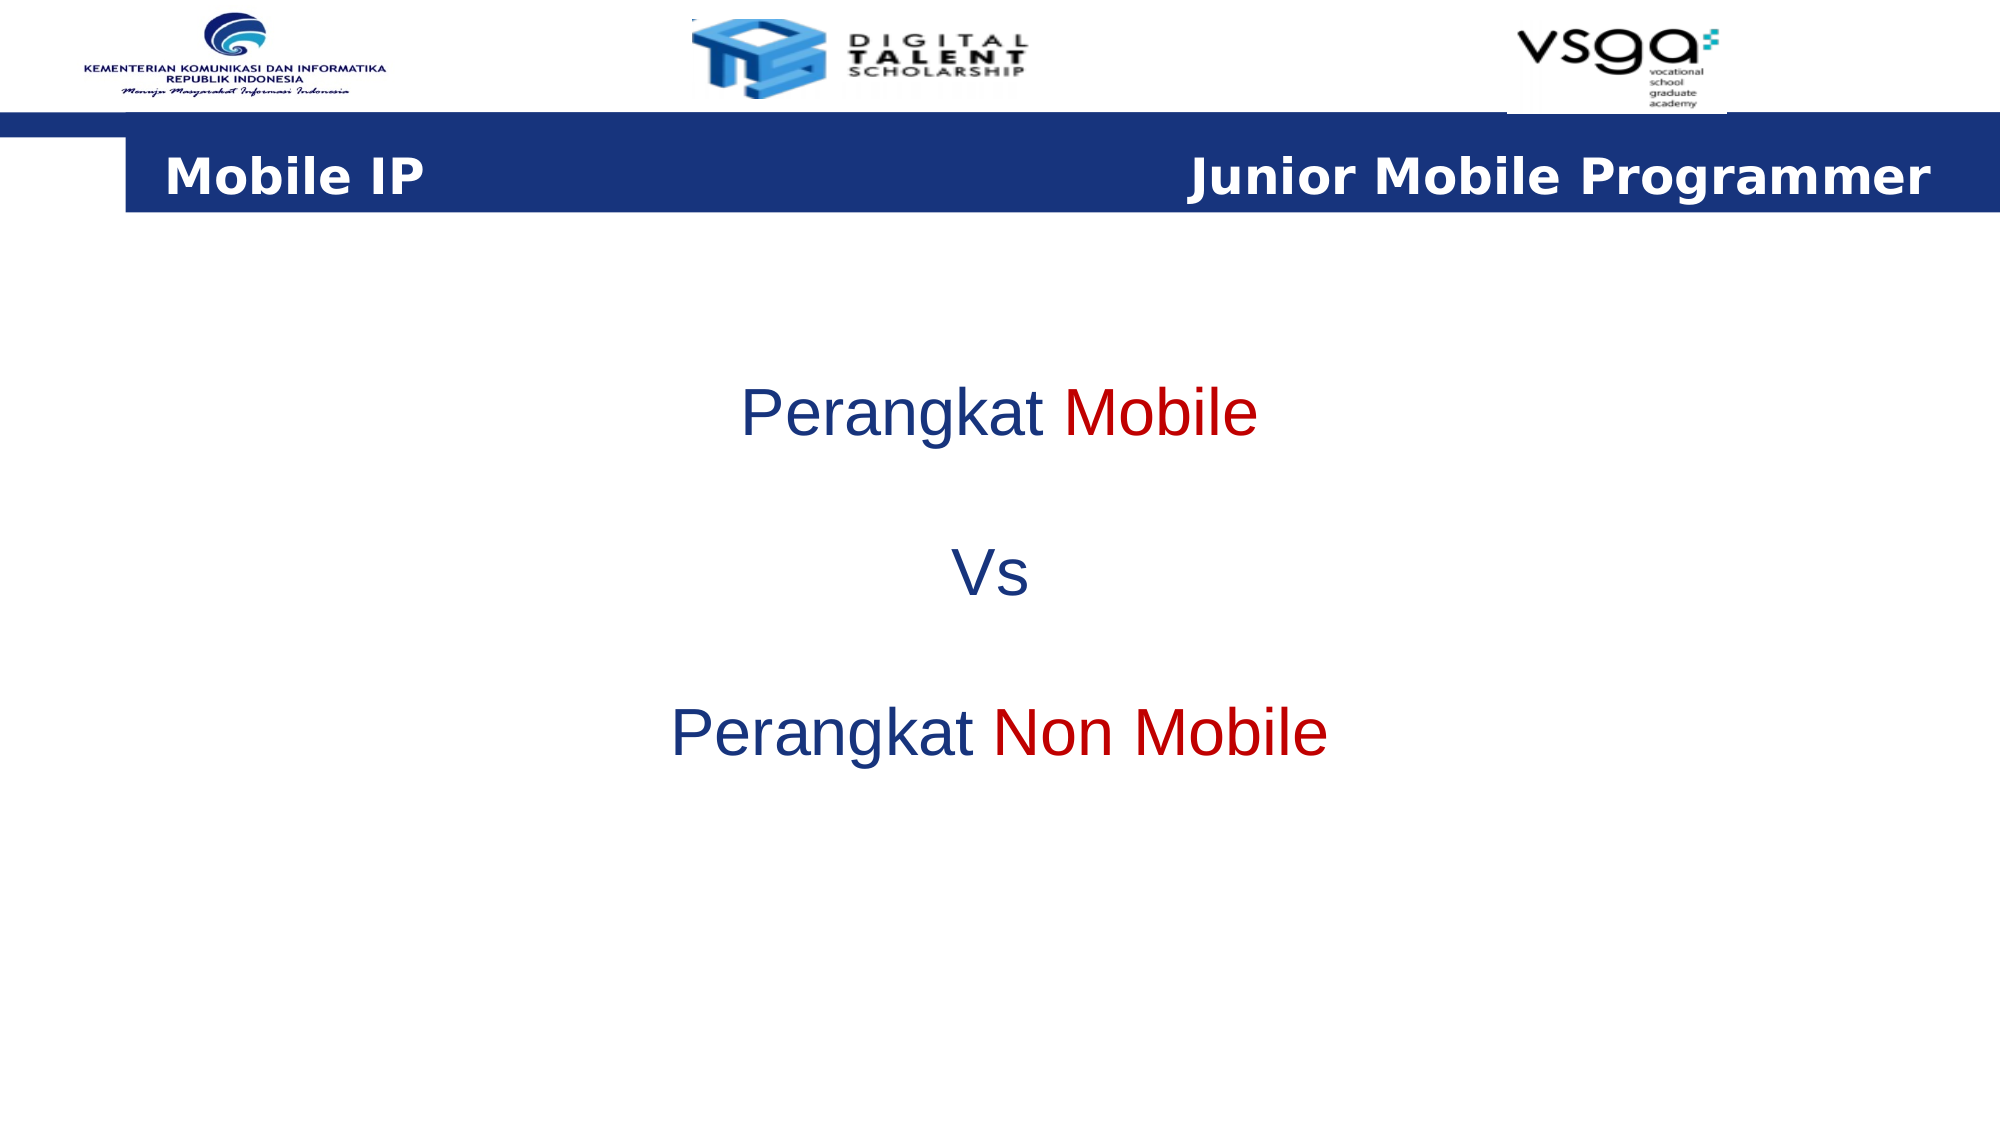

Mobile IP                                	            Junior Mobile Programmer
Perangkat Mobile

Vs

Perangkat Non Mobile